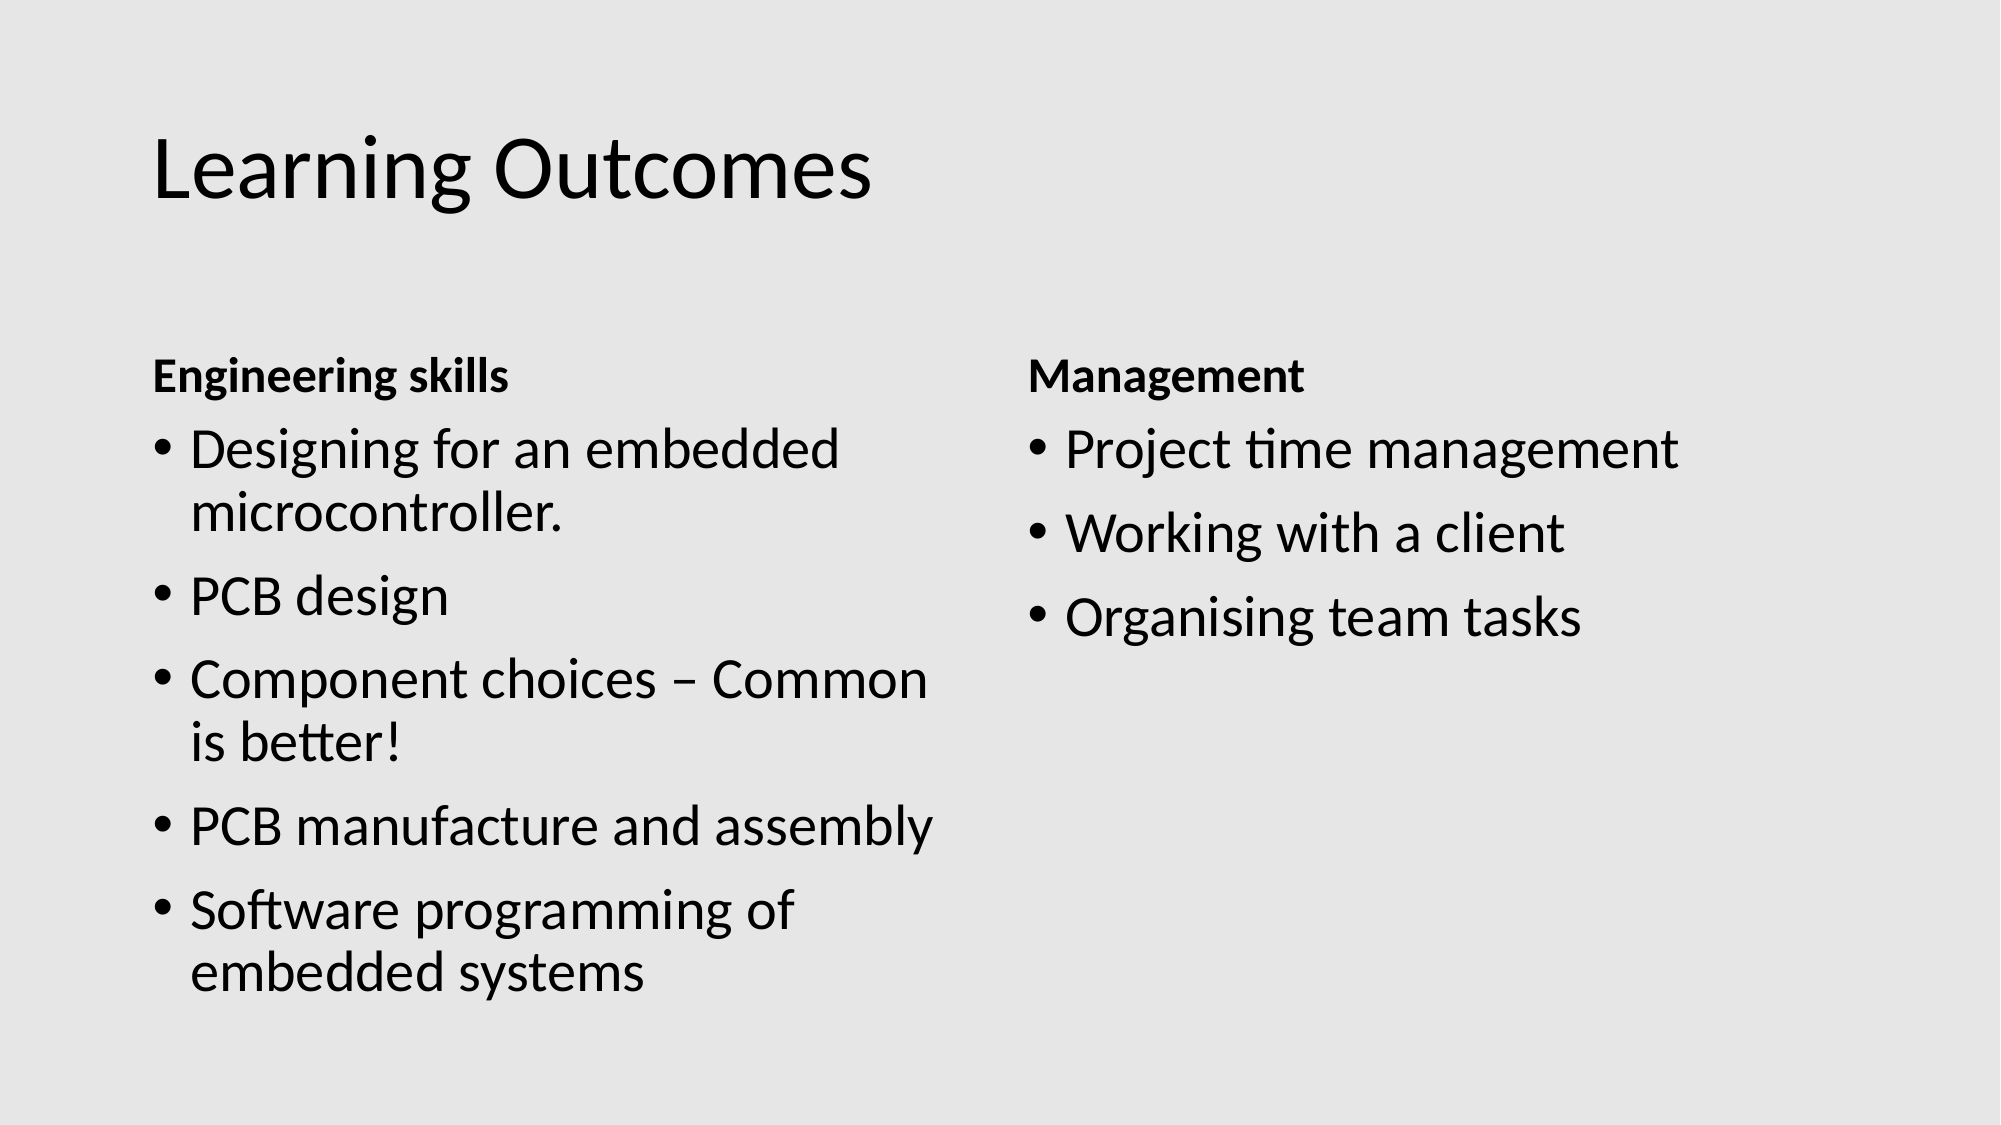

# Learning Outcomes
Engineering skills
Management
Designing for an embedded microcontroller.
PCB design
Component choices – Common is better!
PCB manufacture and assembly
Software programming of embedded systems

Project time management
Working with a client
Organising team tasks